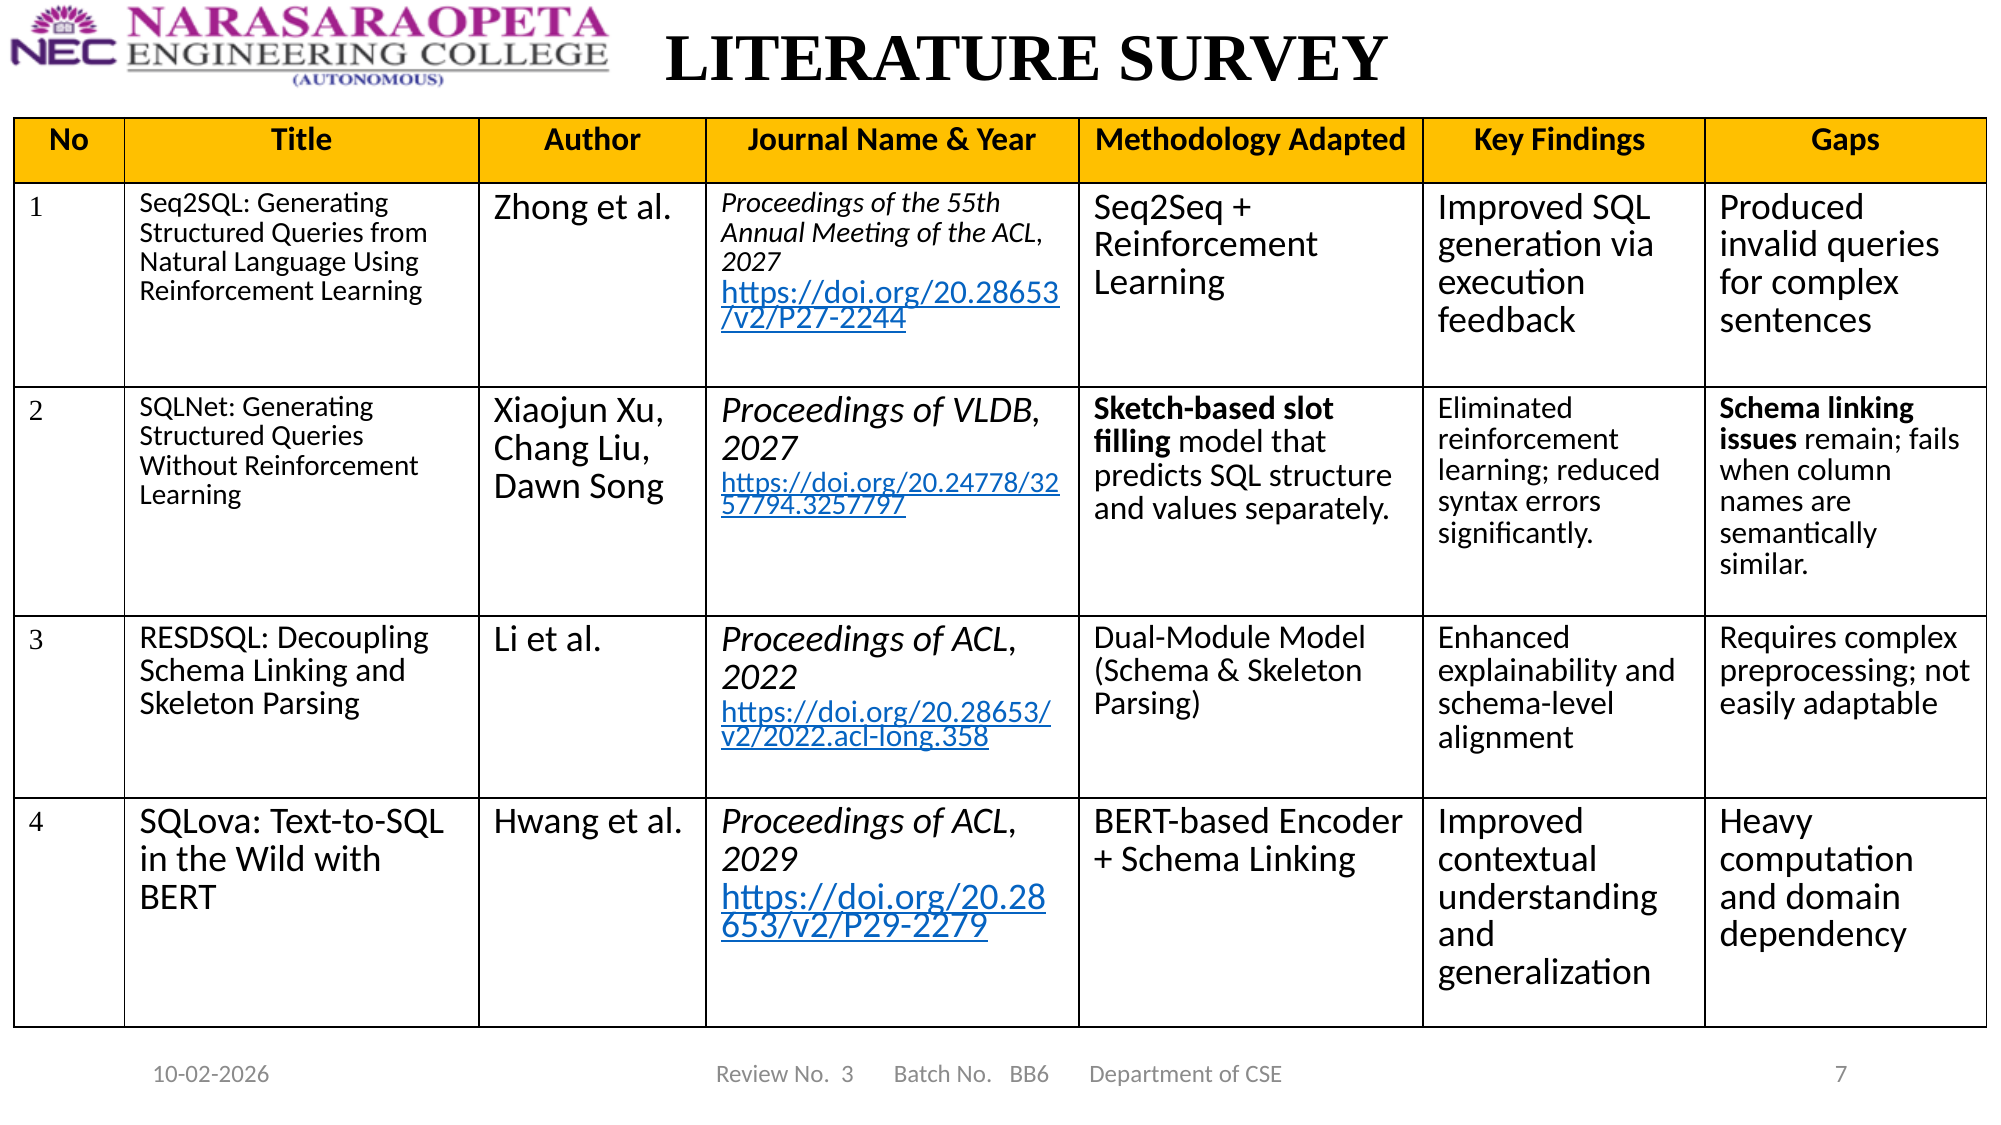

# LITERATURE SURVEY
| No | Title | Author | Journal Name & Year | Methodology Adapted | Key Findings | Gaps |
| --- | --- | --- | --- | --- | --- | --- |
| 1 | Seq2SQL: Generating Structured Queries from Natural Language Using Reinforcement Learning | Zhong et al. | Proceedings of the 55th Annual Meeting of the ACL, 2027 https://doi.org/20.28653/v2/P27-2244 | Seq2Seq + Reinforcement Learning | Improved SQL generation via execution feedback | Produced invalid queries for complex sentences |
| 2 | SQLNet: Generating Structured Queries Without Reinforcement Learning | Xiaojun Xu, Chang Liu, Dawn Song | Proceedings of VLDB, 2027  https://doi.org/20.24778/3257794.3257797 | Sketch-based slot filling model that predicts SQL structure and values separately. | Eliminated reinforcement learning; reduced syntax errors significantly. | Schema linking issues remain; fails when column names are semantically similar. |
| 3 | RESDSQL: Decoupling Schema Linking and Skeleton Parsing | Li et al. | Proceedings of ACL, 2022 https://doi.org/20.28653/v2/2022.acl-long.358 | Dual-Module Model (Schema & Skeleton Parsing) | Enhanced explainability and schema-level alignment | Requires complex preprocessing; not easily adaptable |
| 4 | SQLova: Text-to-SQL in the Wild with BERT | Hwang et al. | Proceedings of ACL, 2029 https://doi.org/20.28653/v2/P29-2279 | BERT-based Encoder + Schema Linking | Improved contextual understanding and generalization | Heavy computation and domain dependency |

10-02-2026
Review No.  3       Batch No.   BB6       Department of CSE
7